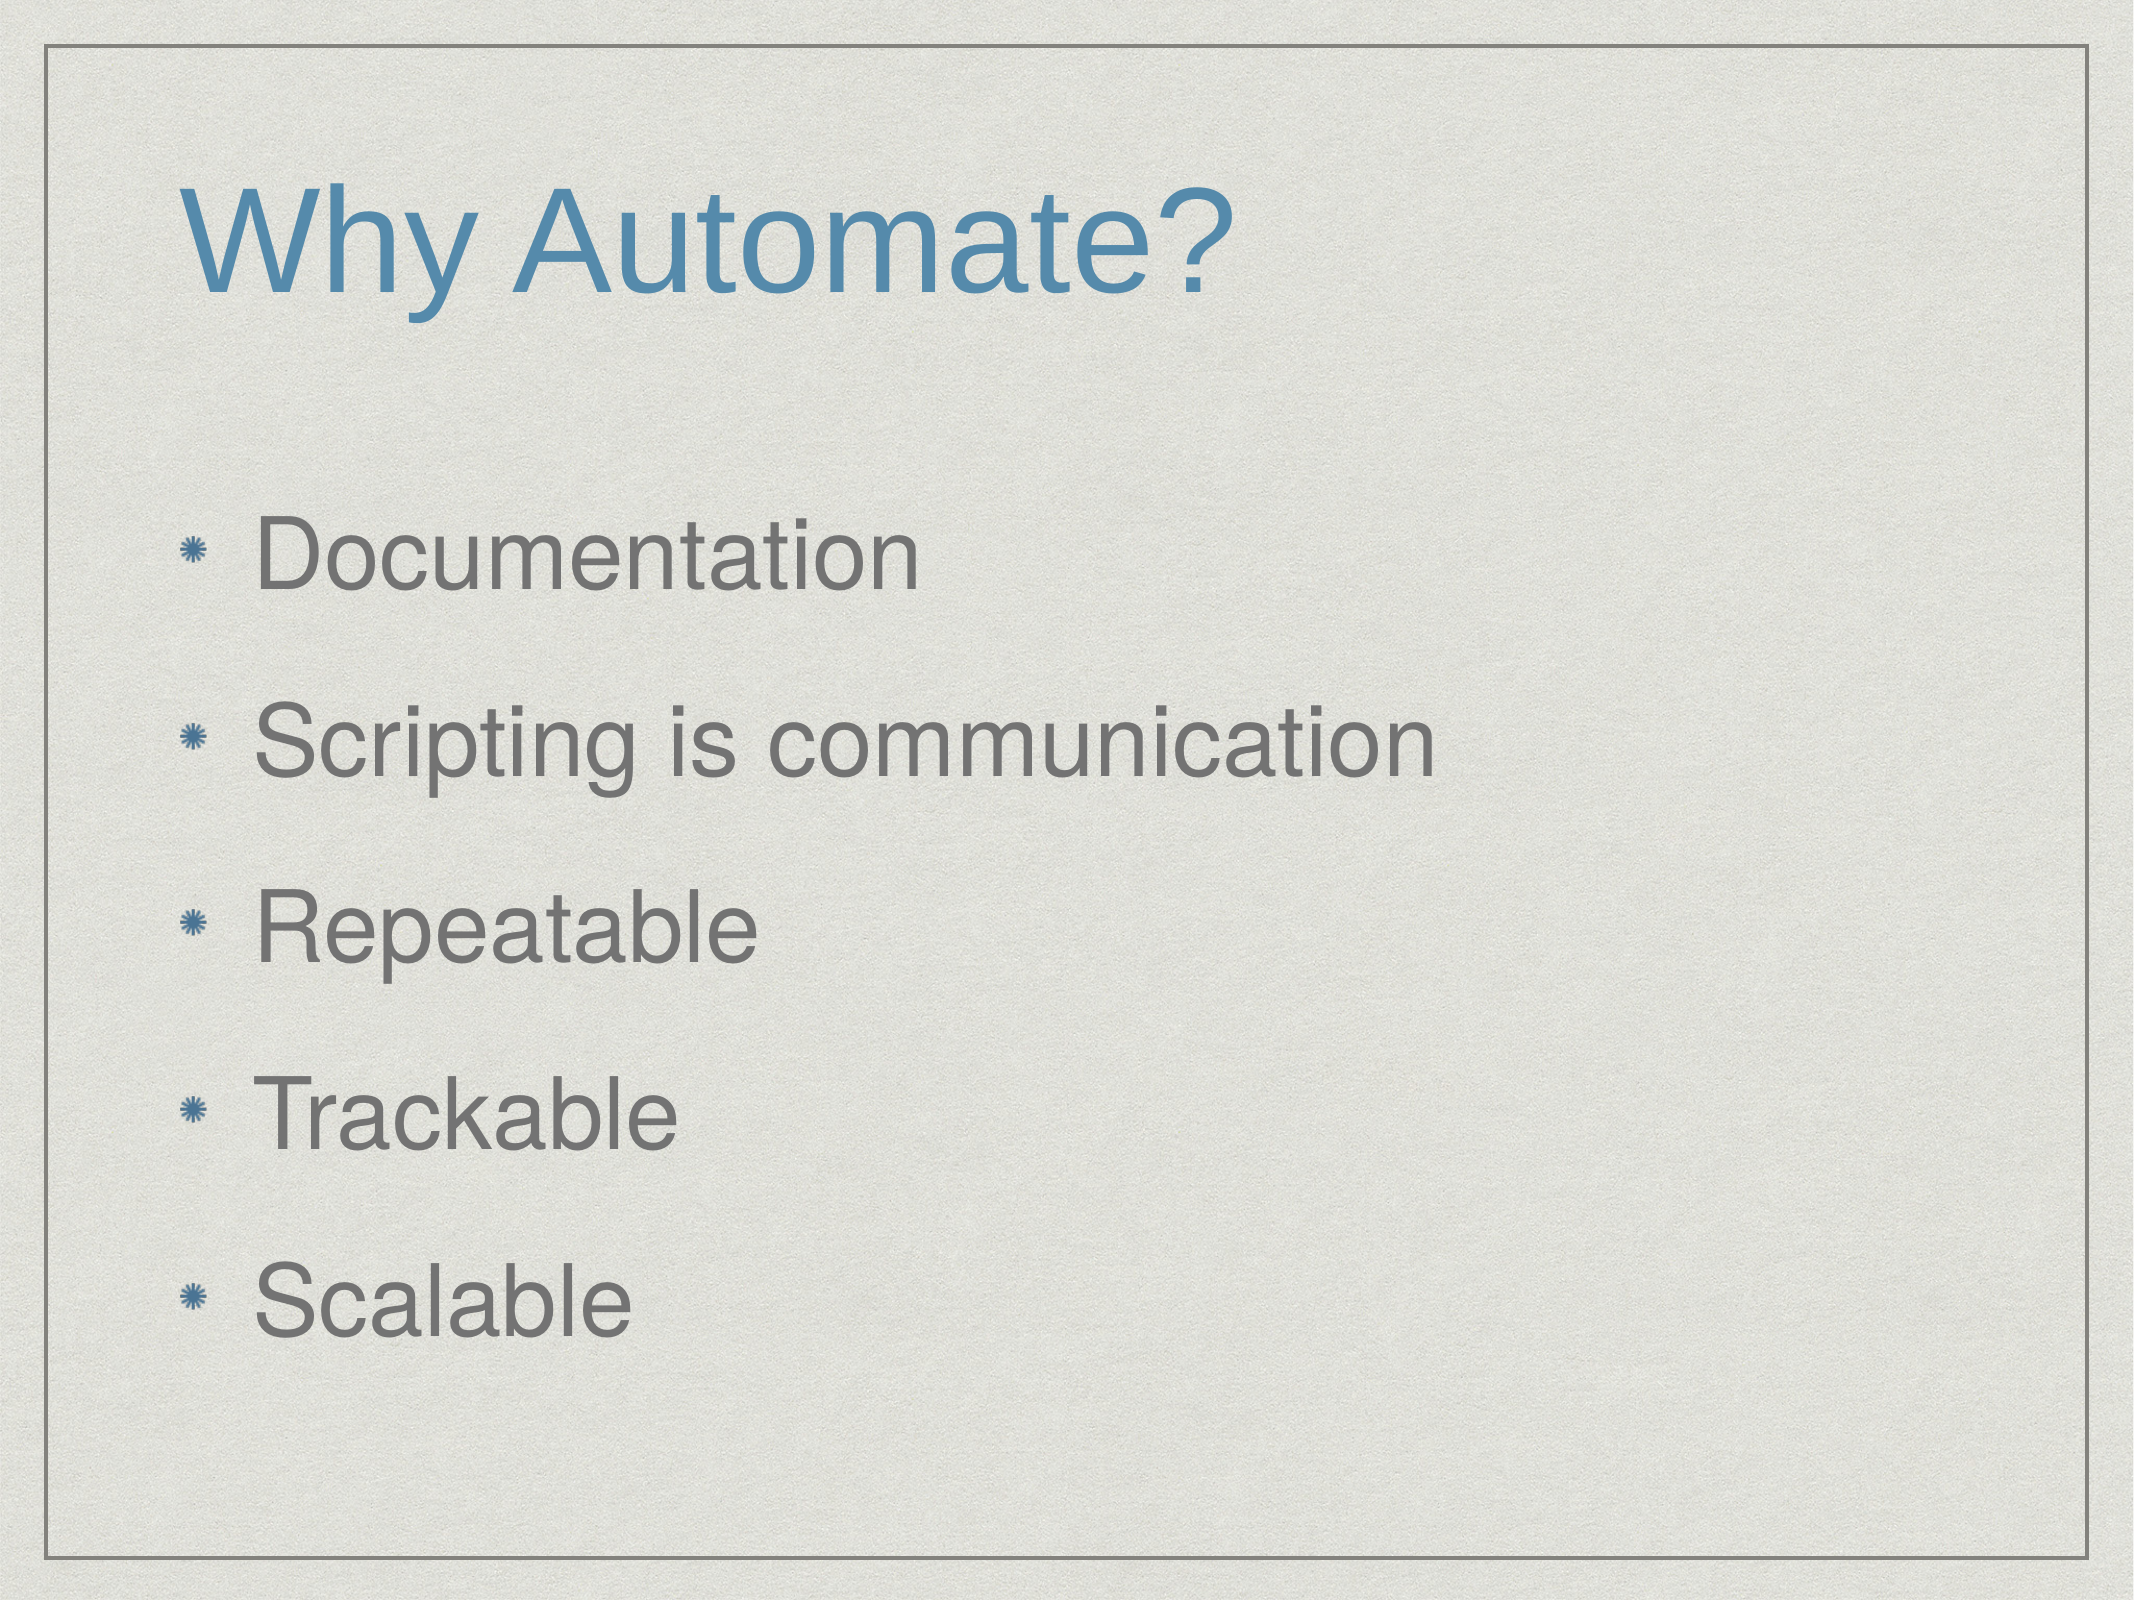

# Why Automate?
Documentation
Scripting is communication
Repeatable
Trackable
Scalable